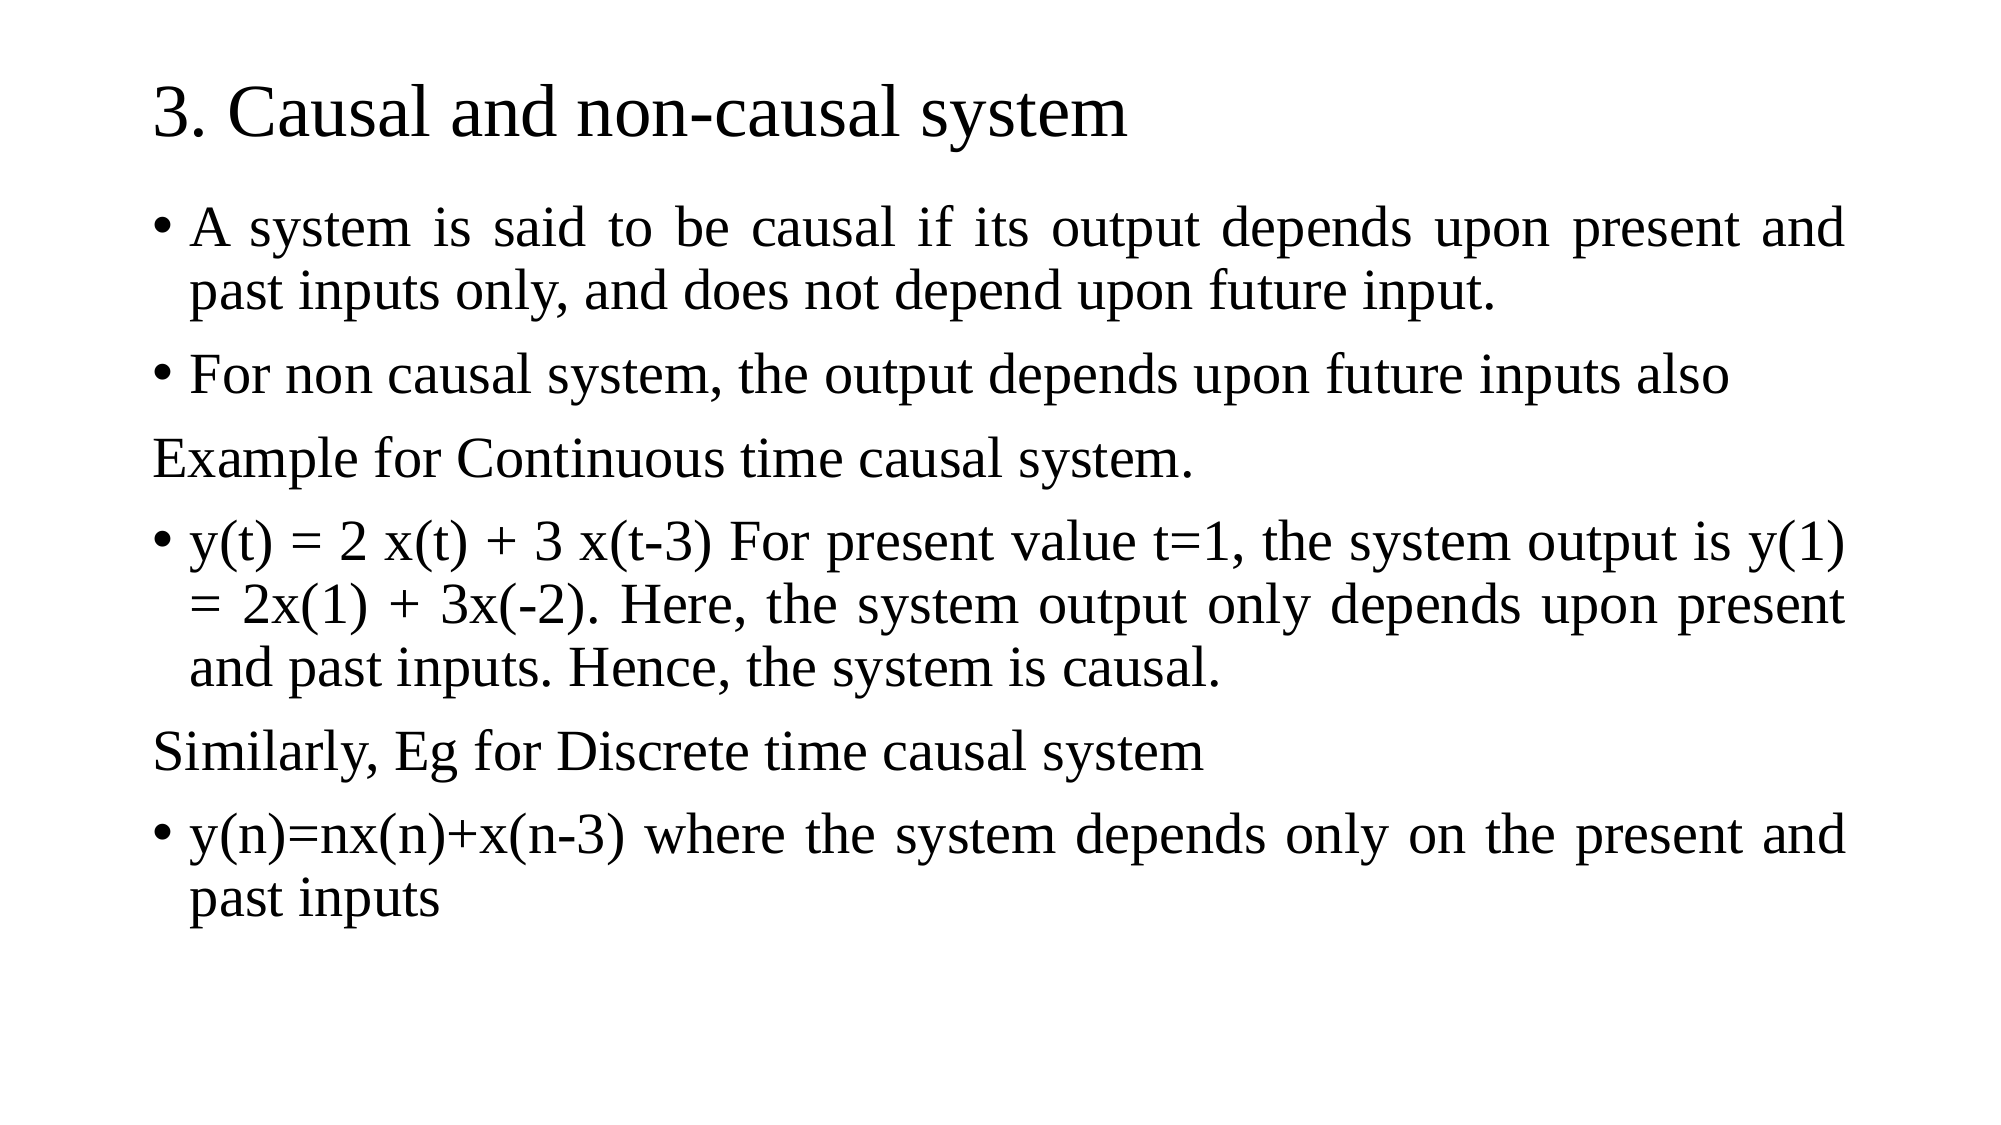

# 3. Causal and non-causal system
A system is said to be causal if its output depends upon present and past inputs only, and does not depend upon future input.
For non causal system, the output depends upon future inputs also
Example for Continuous time causal system.
y(t) = 2 x(t) + 3 x(t-3) For present value t=1, the system output is y(1) = 2x(1) + 3x(-2). Here, the system output only depends upon present and past inputs. Hence, the system is causal.
Similarly, Eg for Discrete time causal system
y(n)=nx(n)+x(n-3) where the system depends only on the present and past inputs